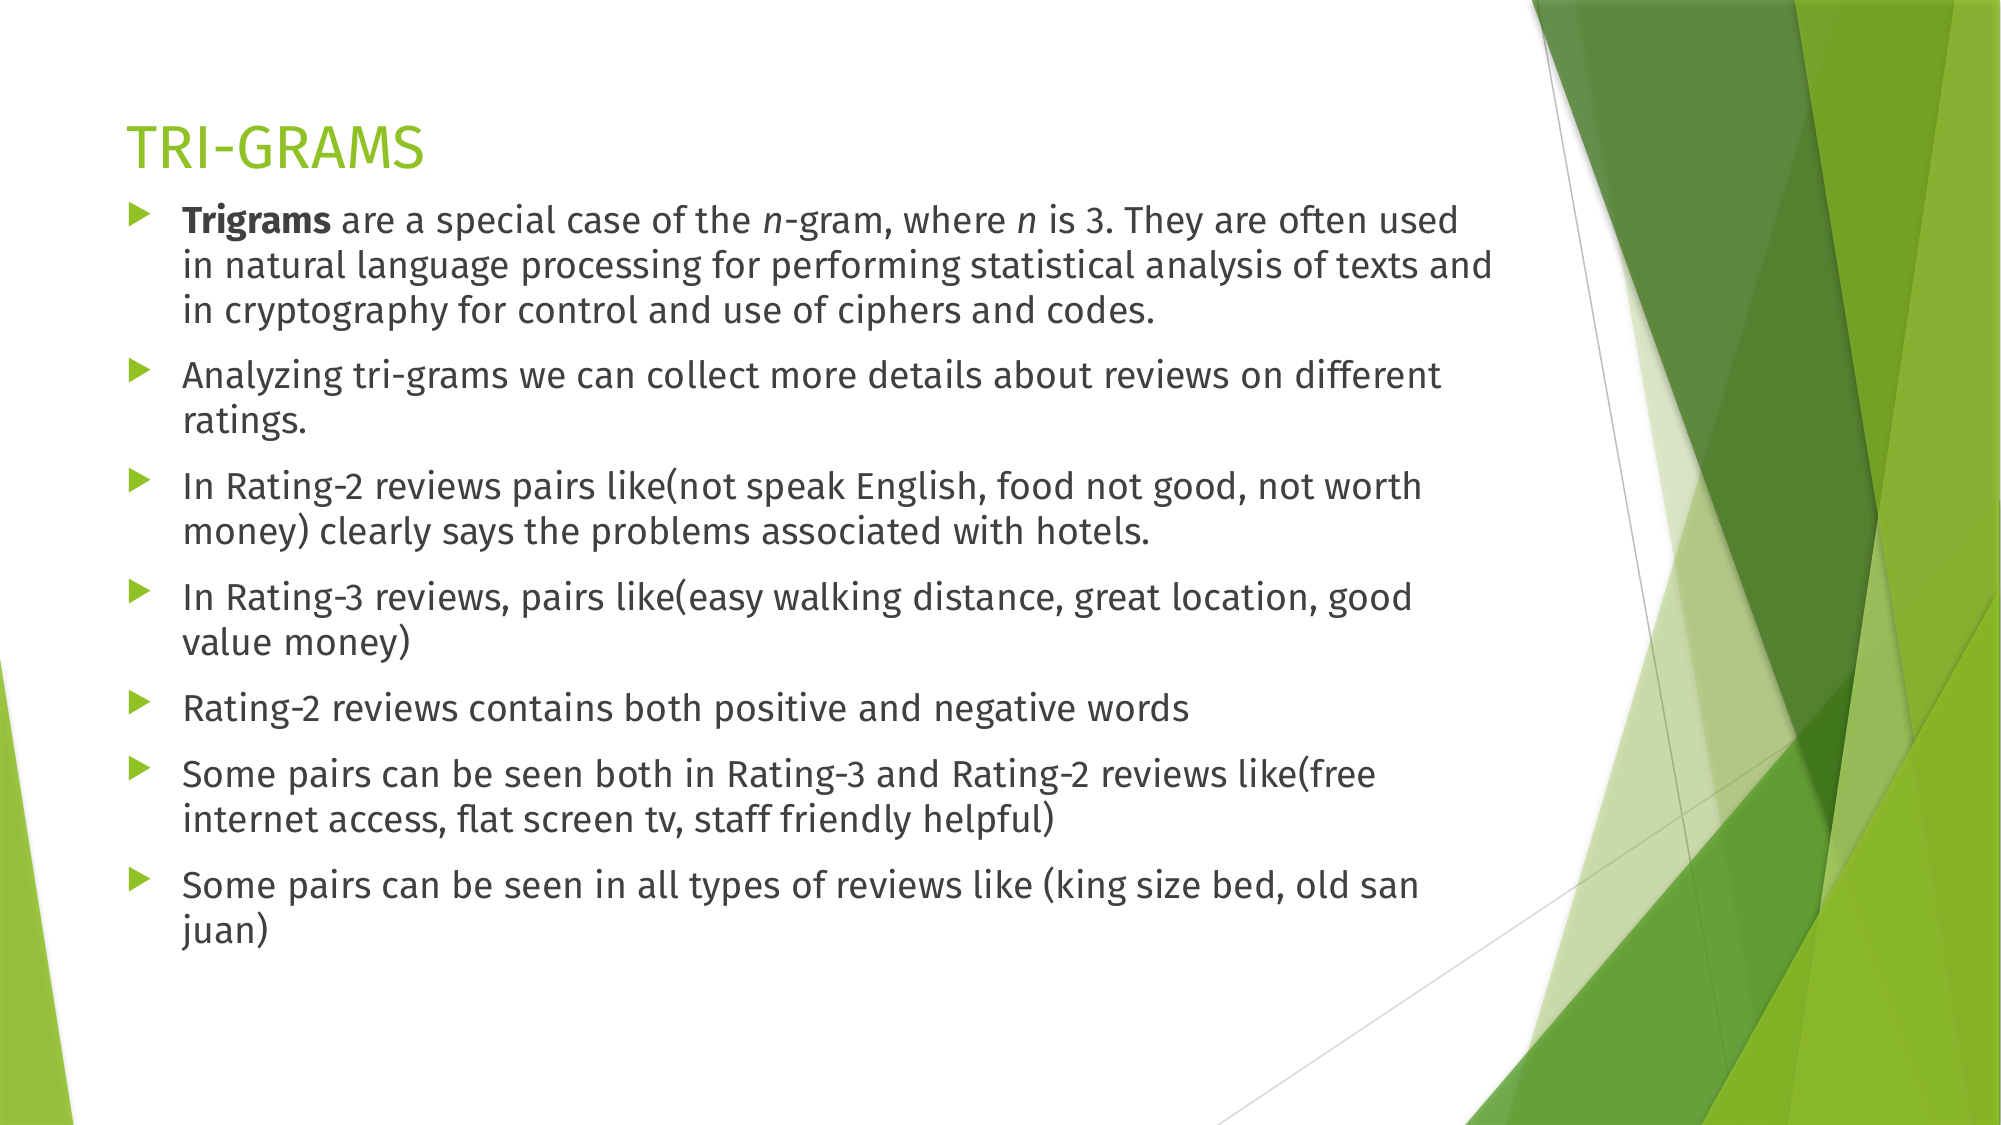

# TRI-GRAMS
Trigrams are a special case of the n-gram, where n is 3. They are often used in natural language processing for performing statistical analysis of texts and in cryptography for control and use of ciphers and codes.
Analyzing tri-grams we can collect more details about reviews on different ratings.
In Rating-2 reviews pairs like(not speak English, food not good, not worth money) clearly says the problems associated with hotels.
In Rating-3 reviews, pairs like(easy walking distance, great location, good value money)
Rating-2 reviews contains both positive and negative words
Some pairs can be seen both in Rating-3 and Rating-2 reviews like(free internet access, flat screen tv, staff friendly helpful)
Some pairs can be seen in all types of reviews like (king size bed, old san juan)